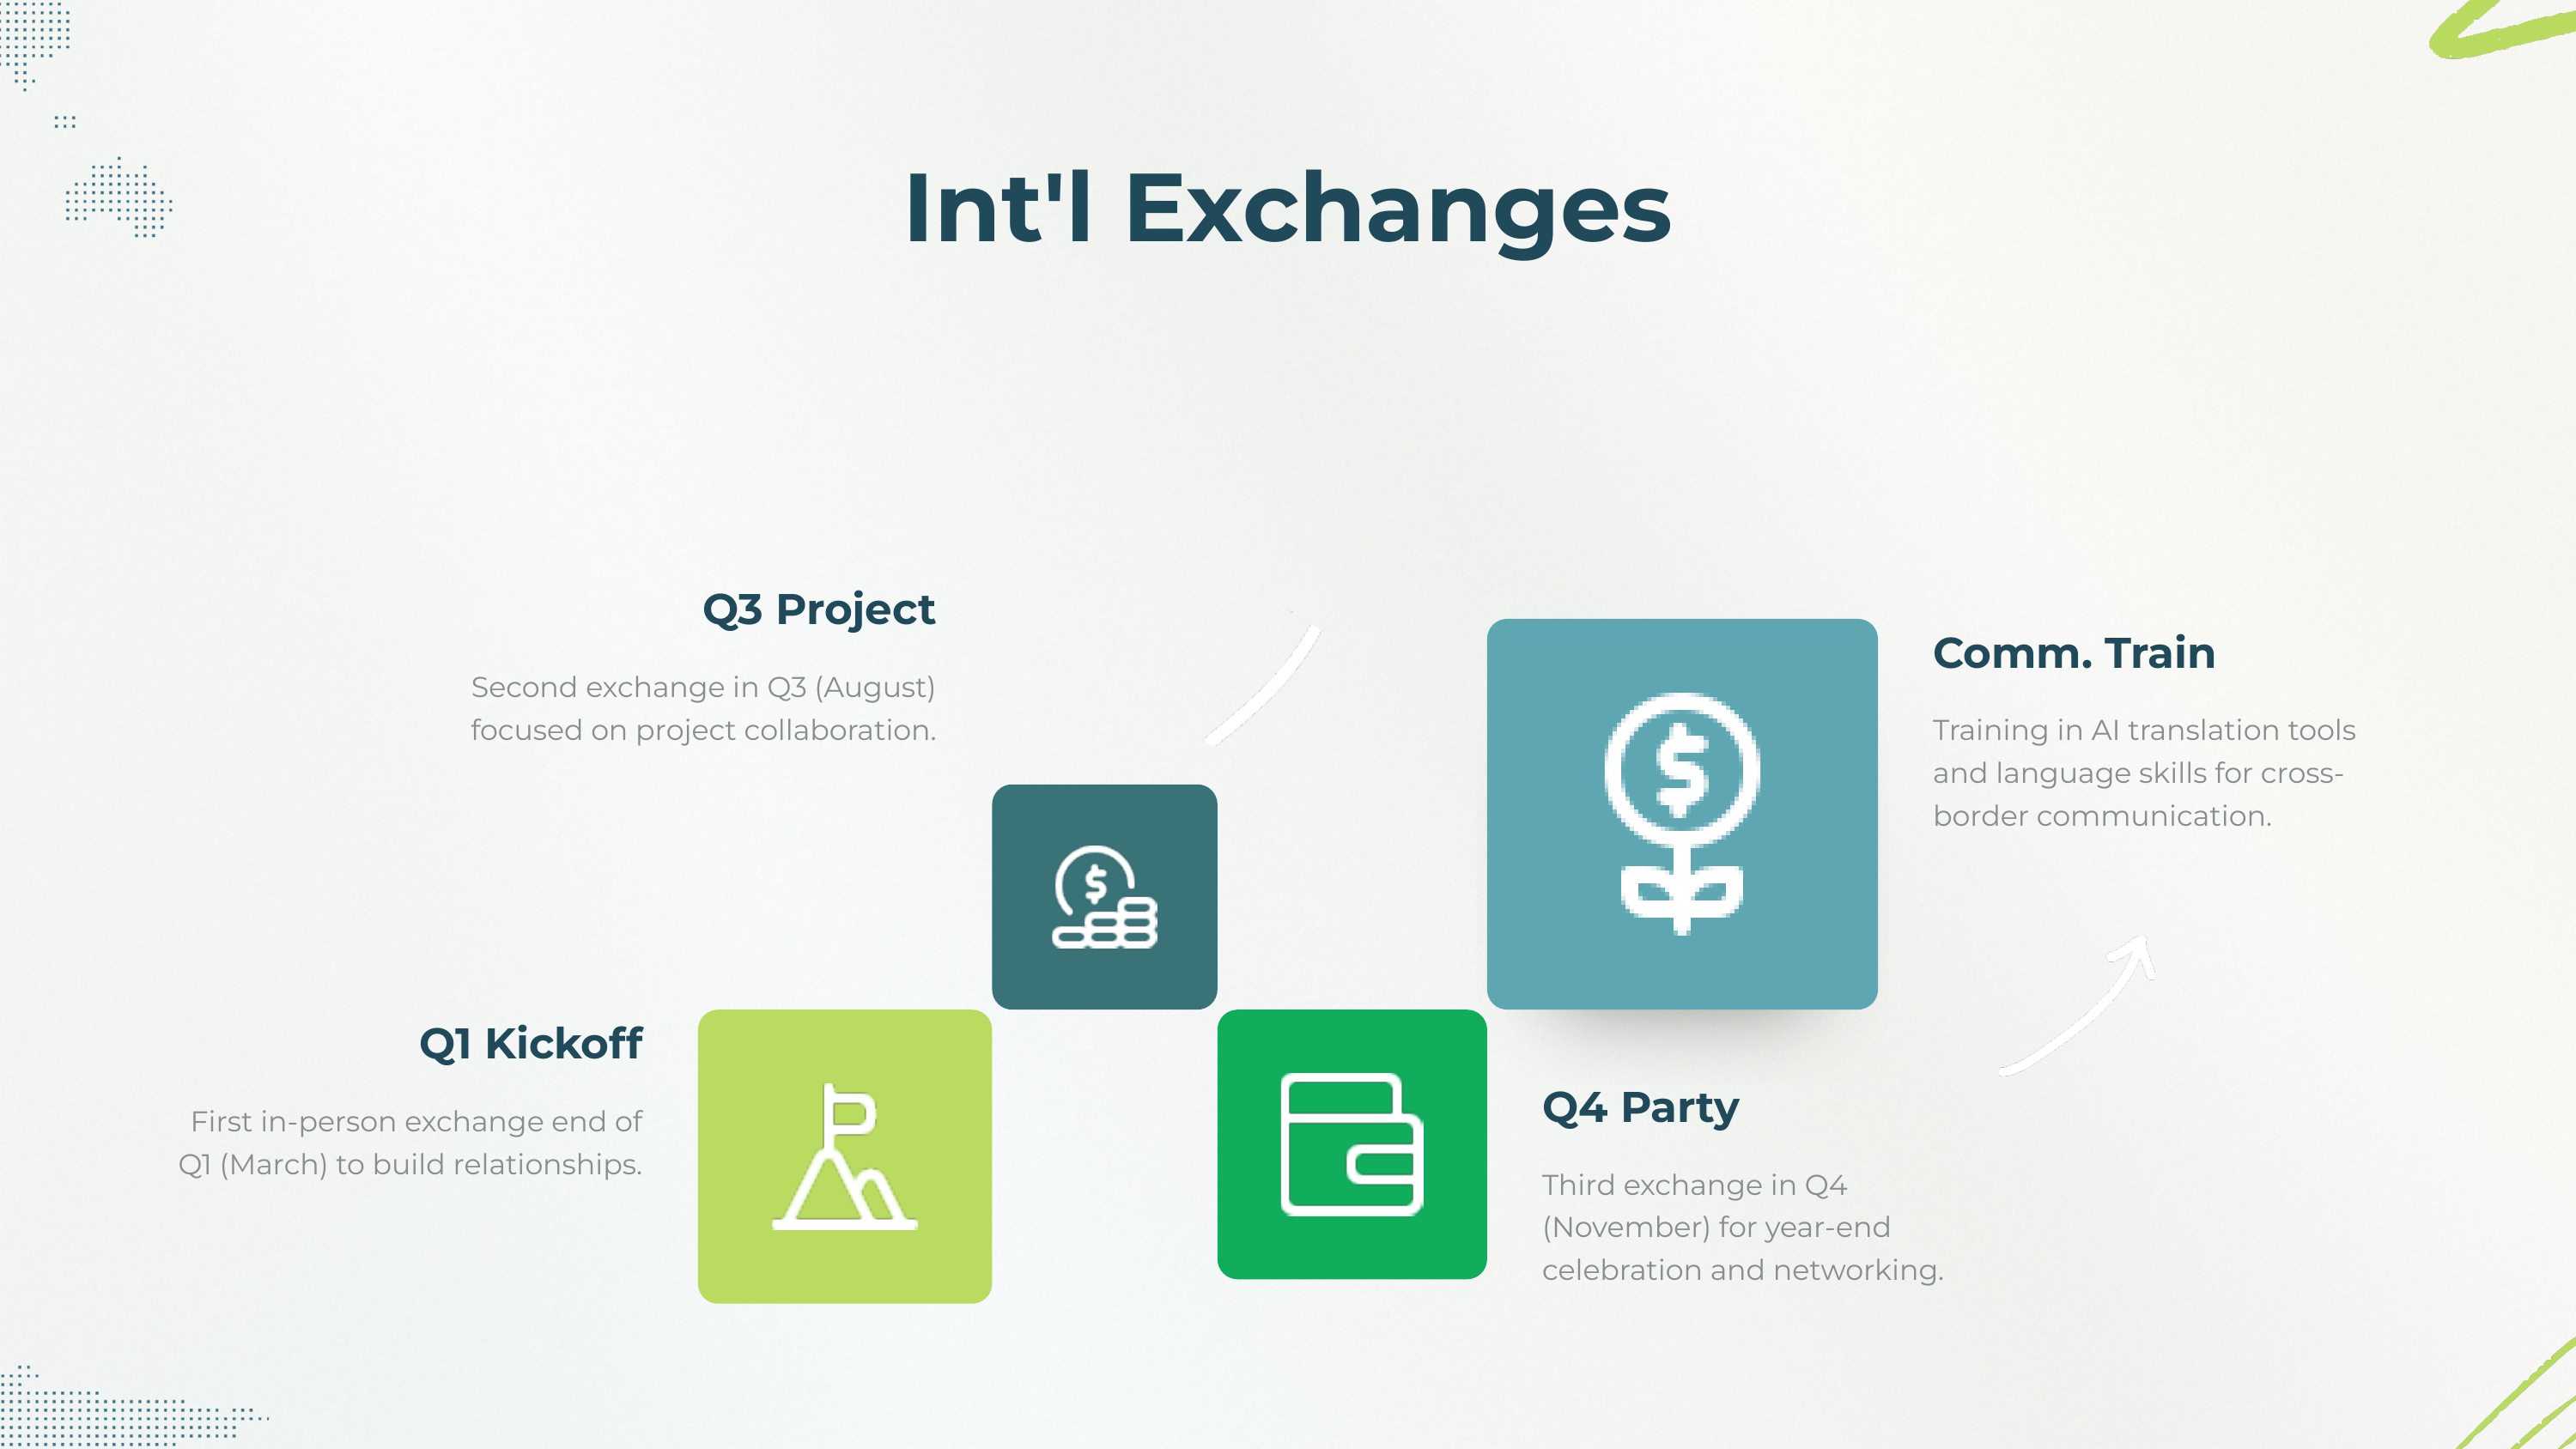

Int'l Exchanges
Q3 Project

Comm. Train

Second exchange in Q3 (August) focused on project collaboration.

Training in AI translation tools and language skills for cross-border communication.

Q1 Kickoff

Q4 Party

First in-person exchange end of Q1 (March) to build relationships.
Third exchange in Q4 (November) for year-end celebration and networking.